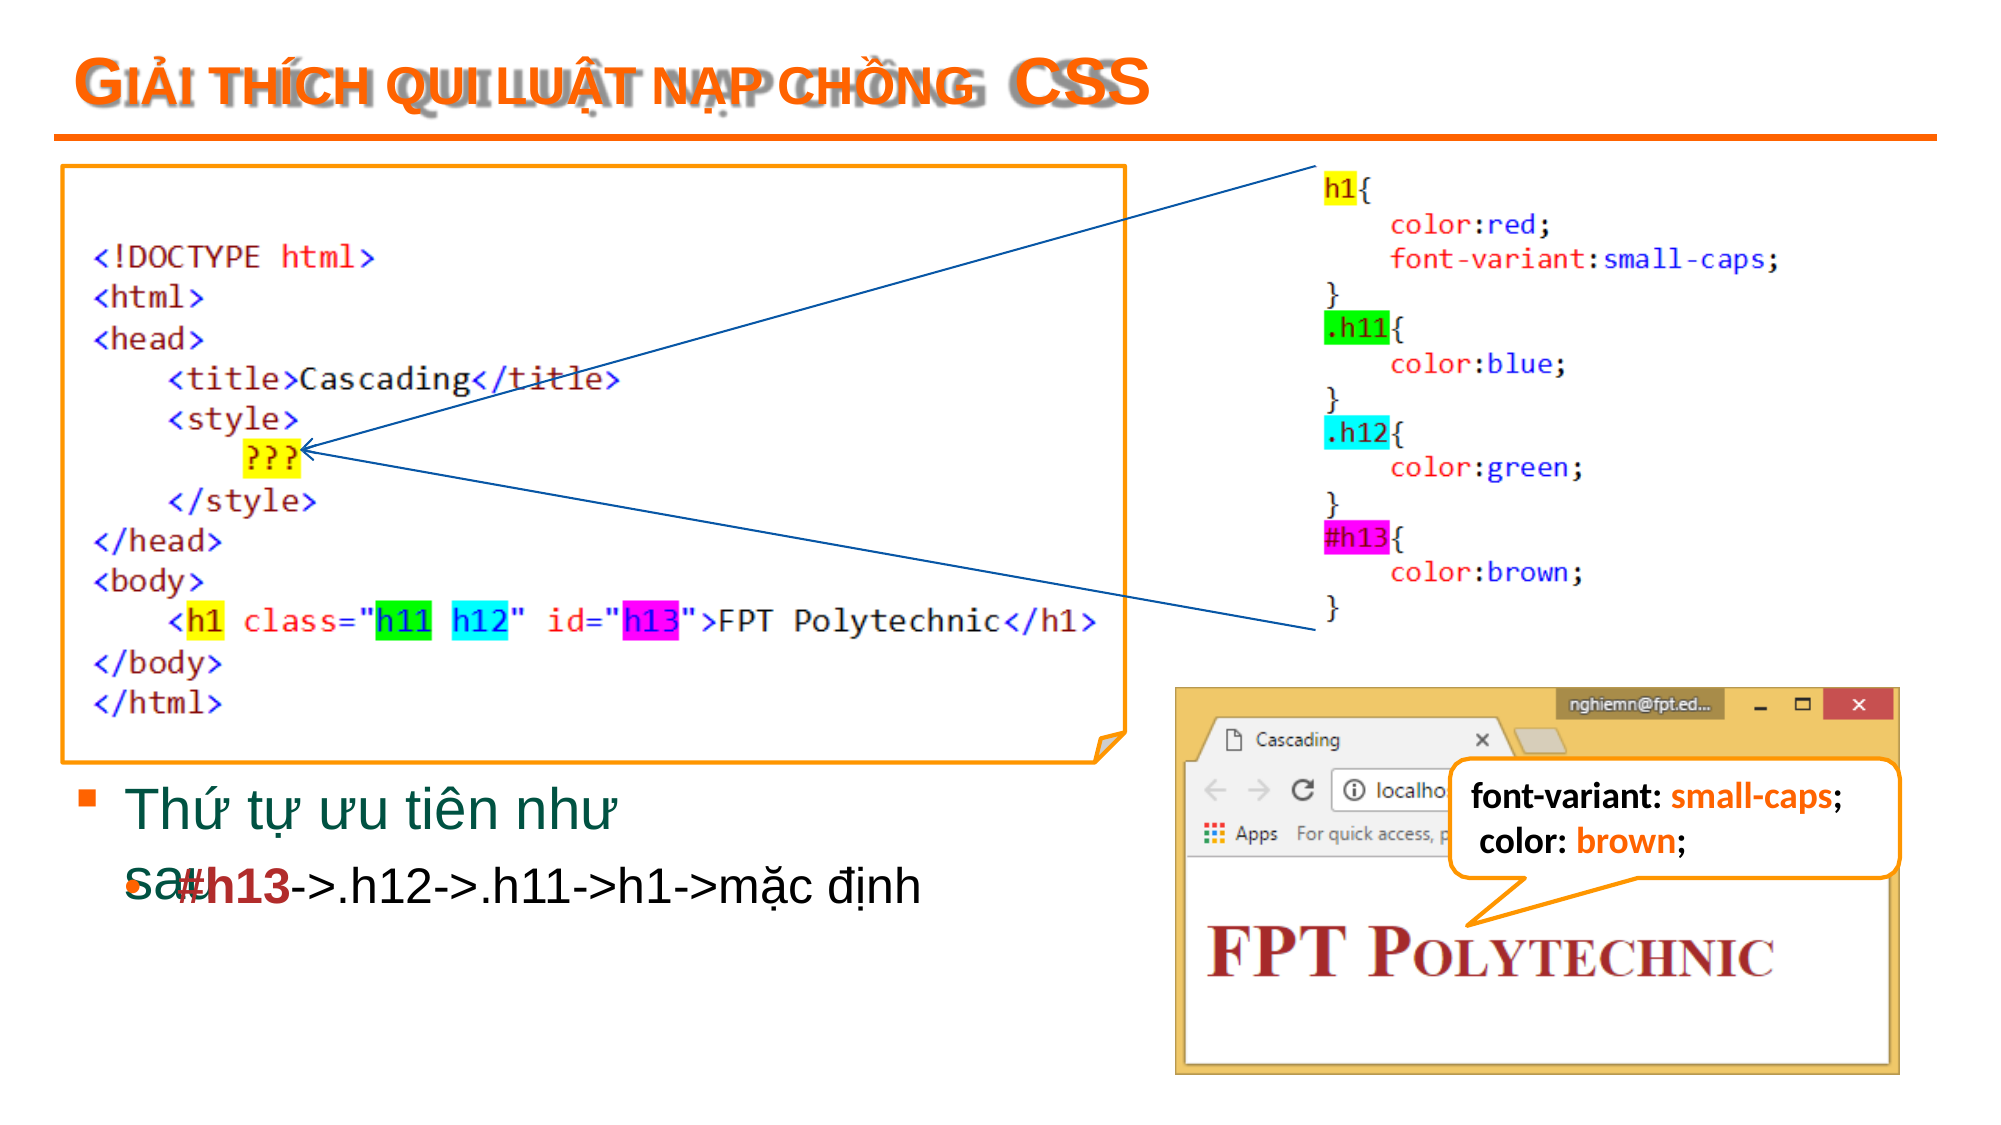

# GIẢI THÍCH QUI LUẬT NẠP CHỒNG  CSS

font-variant: small-caps;  color: brown;
Thứ tự ưu tiên như sau
•	#h13->.h12->.h11->h1->mặc định